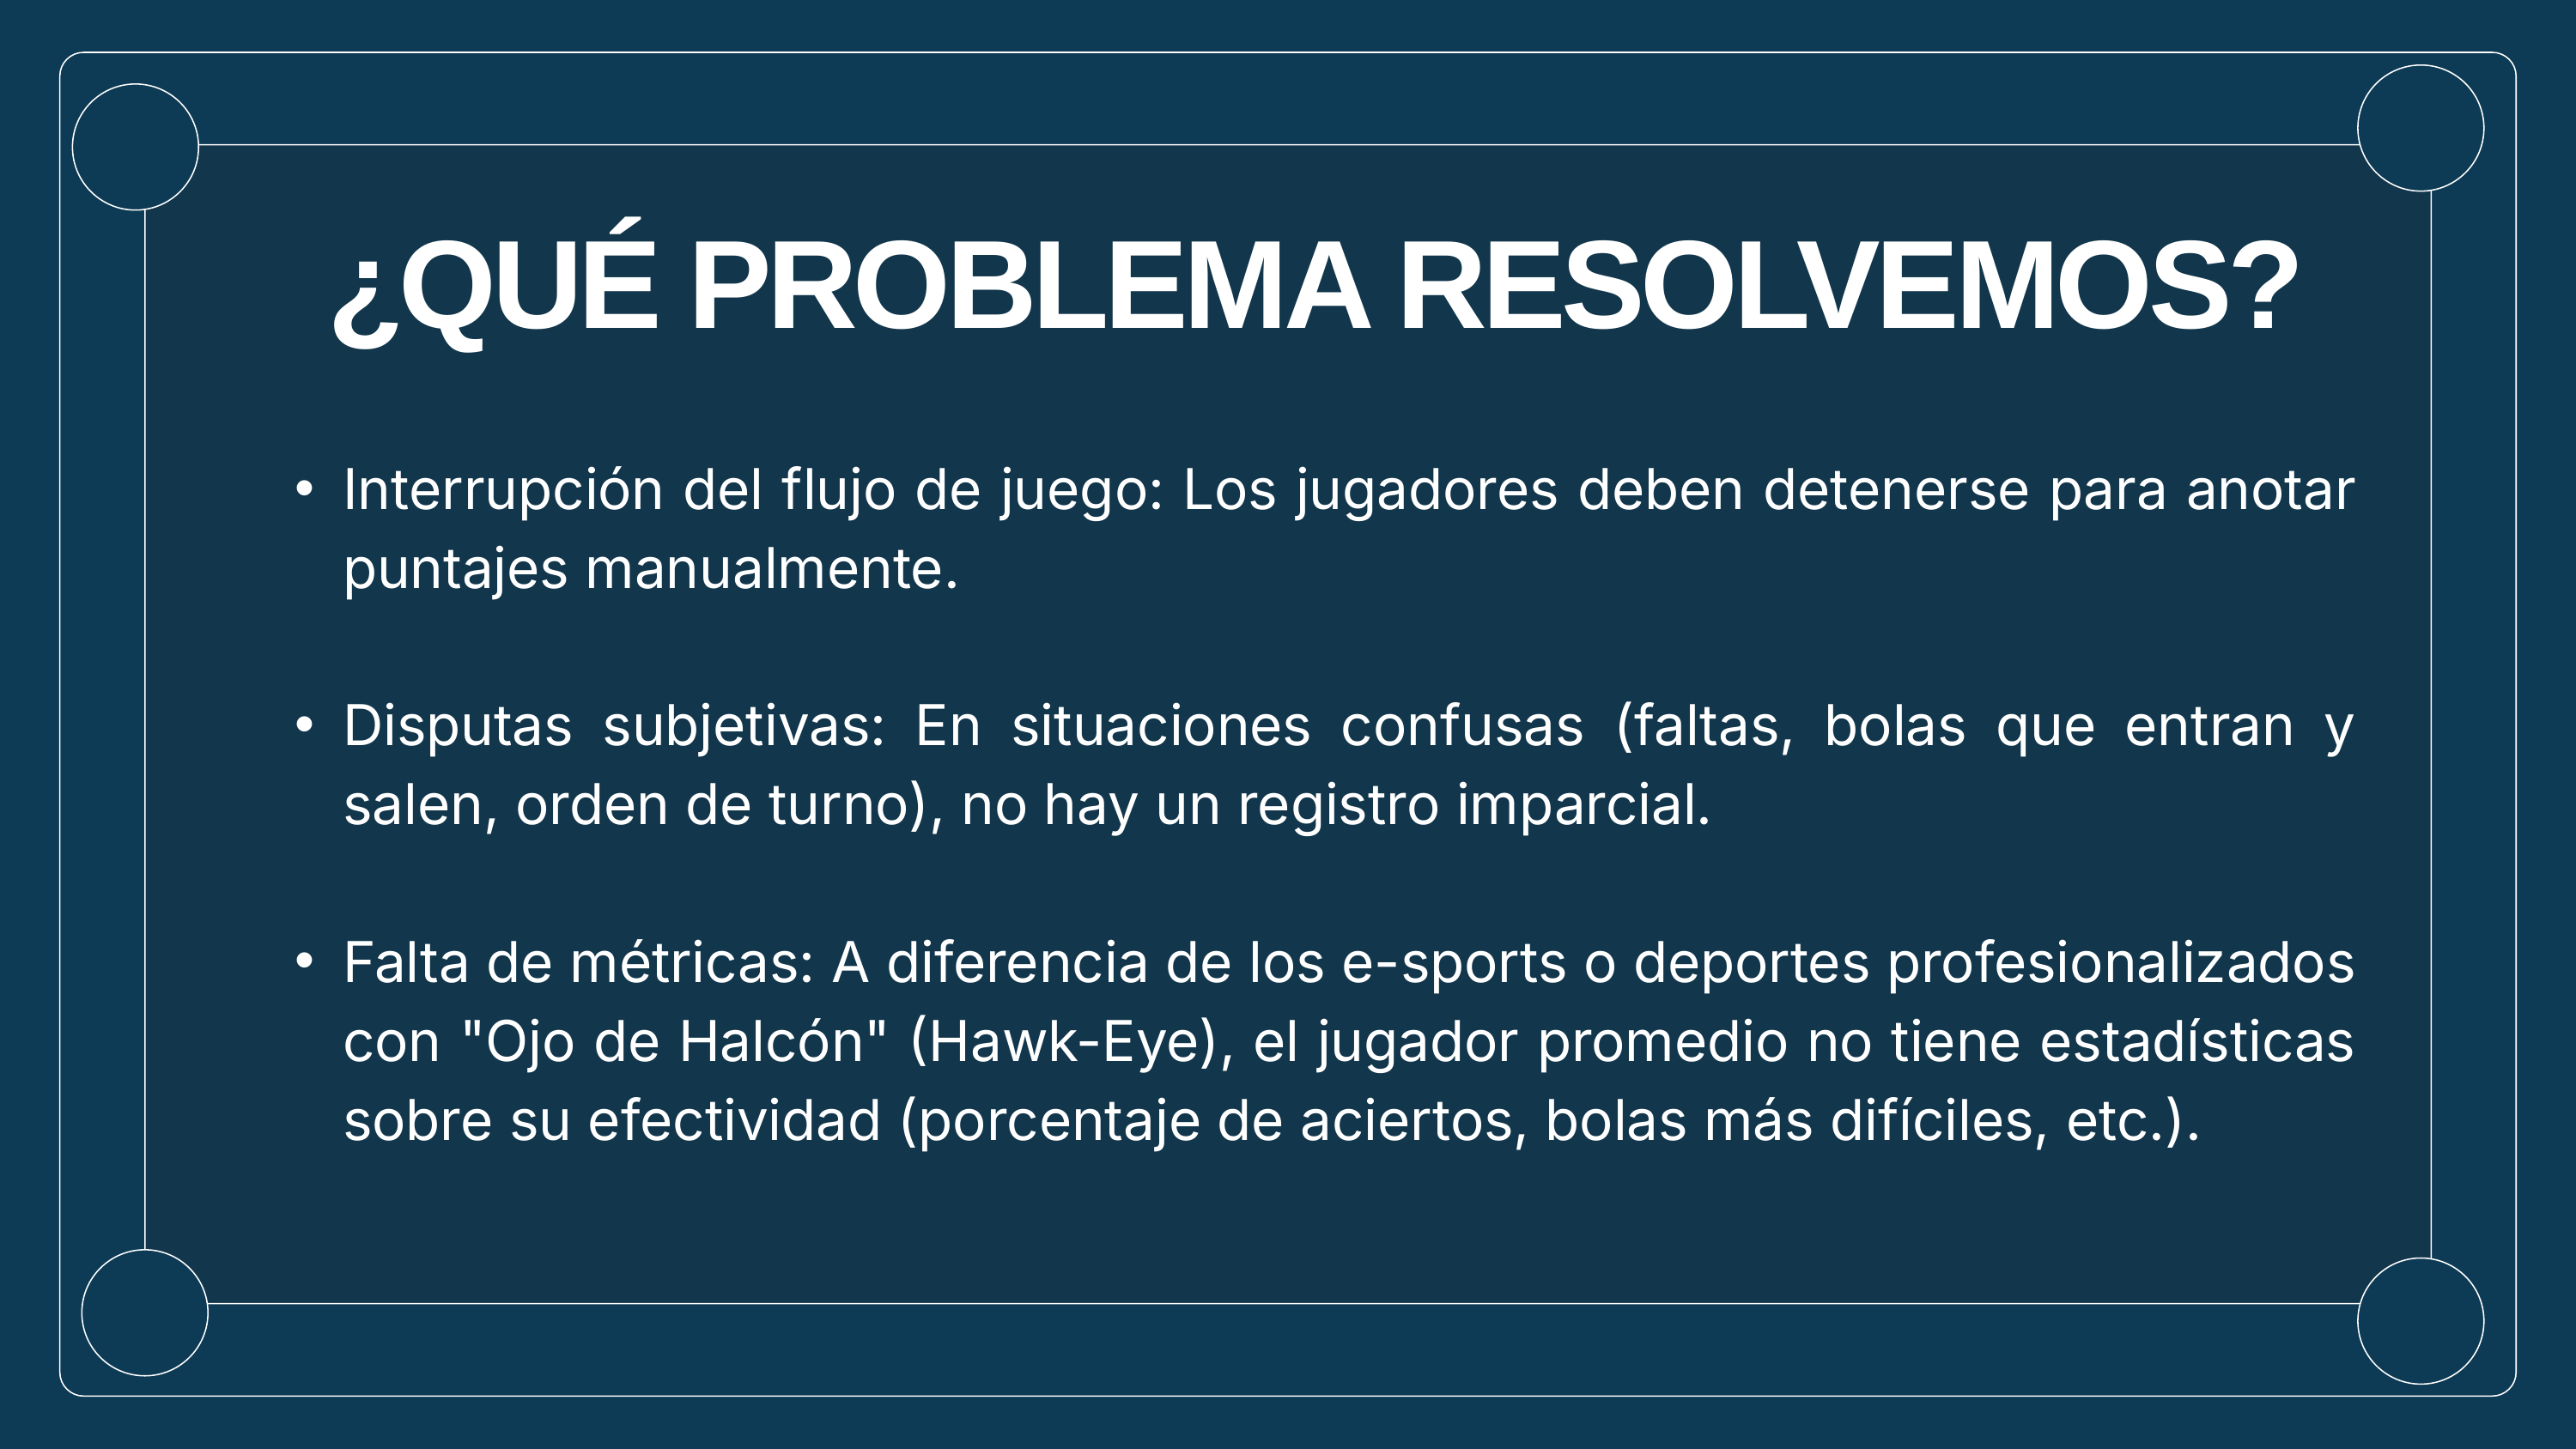

¿QUÉ PROBLEMA RESOLVEMOS?
Interrupción del flujo de juego: Los jugadores deben detenerse para anotar puntajes manualmente.

Disputas subjetivas: En situaciones confusas (faltas, bolas que entran y salen, orden de turno), no hay un registro imparcial.

Falta de métricas: A diferencia de los e-sports o deportes profesionalizados con "Ojo de Halcón" (Hawk-Eye), el jugador promedio no tiene estadísticas sobre su efectividad (porcentaje de aciertos, bolas más difíciles, etc.).